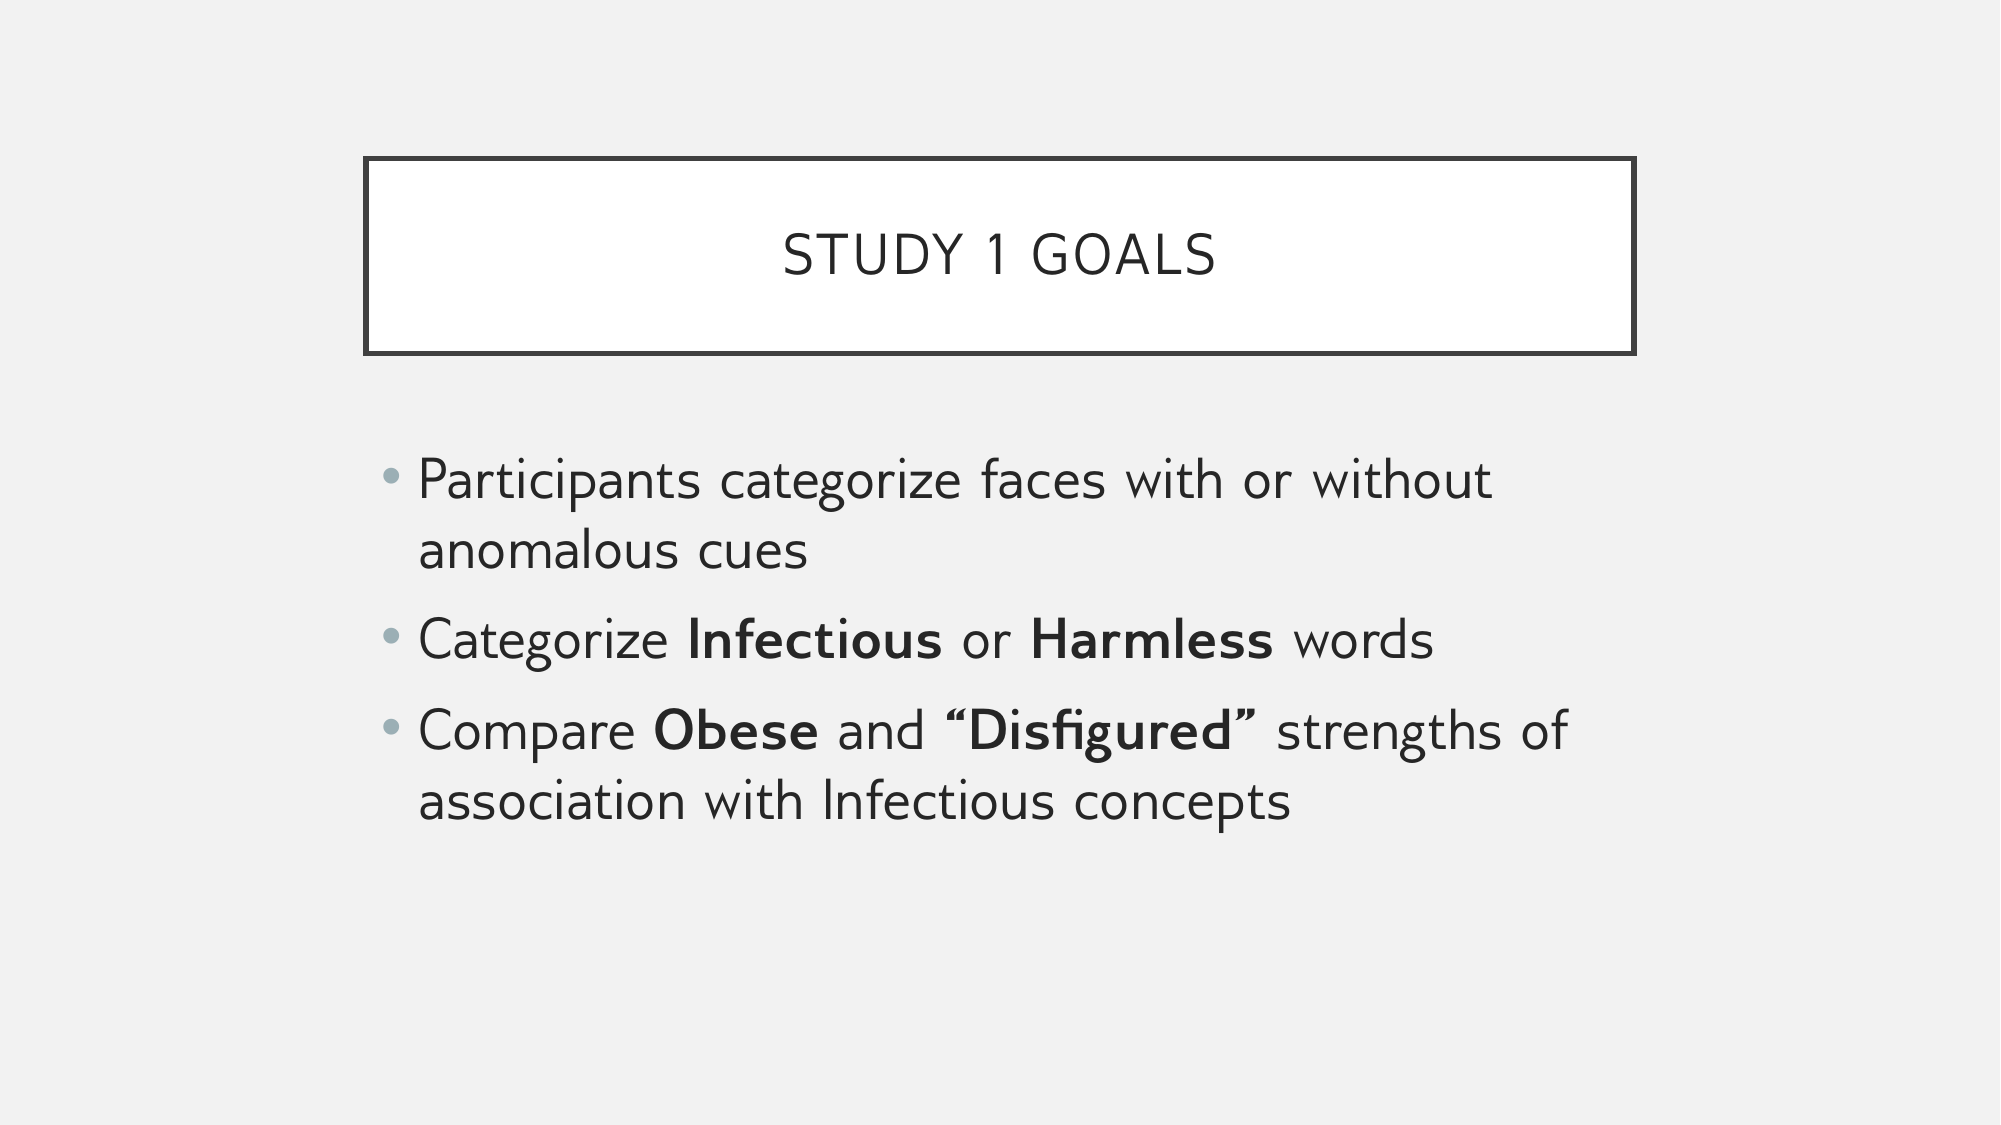

# Study 1 goals
Participants categorize faces with or without anomalous cues
Categorize Infectious or Harmless words
Compare Obese and “Disfigured” strengths of association with Infectious concepts